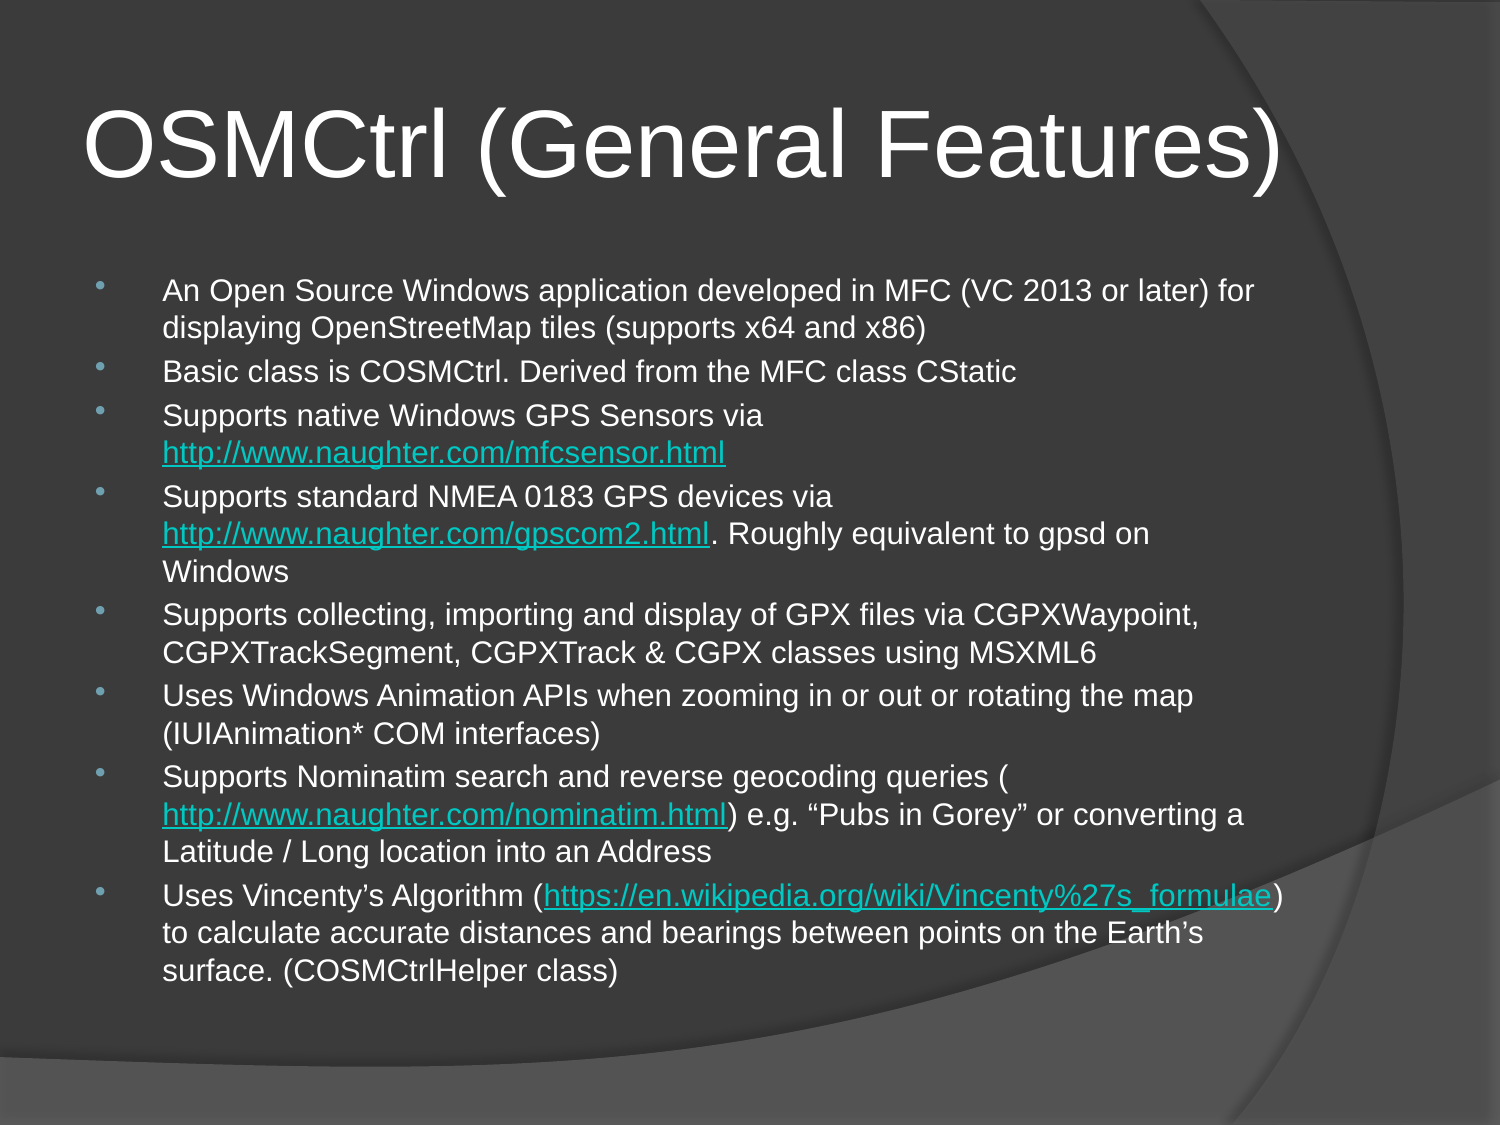

# OSMCtrl (General Features)
An Open Source Windows application developed in MFC (VC 2013 or later) for displaying OpenStreetMap tiles (supports x64 and x86)
Basic class is COSMCtrl. Derived from the MFC class CStatic
Supports native Windows GPS Sensors via http://www.naughter.com/mfcsensor.html
Supports standard NMEA 0183 GPS devices via http://www.naughter.com/gpscom2.html. Roughly equivalent to gpsd on Windows
Supports collecting, importing and display of GPX files via CGPXWaypoint, CGPXTrackSegment, CGPXTrack & CGPX classes using MSXML6
Uses Windows Animation APIs when zooming in or out or rotating the map (IUIAnimation* COM interfaces)
Supports Nominatim search and reverse geocoding queries (http://www.naughter.com/nominatim.html) e.g. “Pubs in Gorey” or converting a Latitude / Long location into an Address
Uses Vincenty’s Algorithm (https://en.wikipedia.org/wiki/Vincenty%27s_formulae) to calculate accurate distances and bearings between points on the Earth’s surface. (COSMCtrlHelper class)